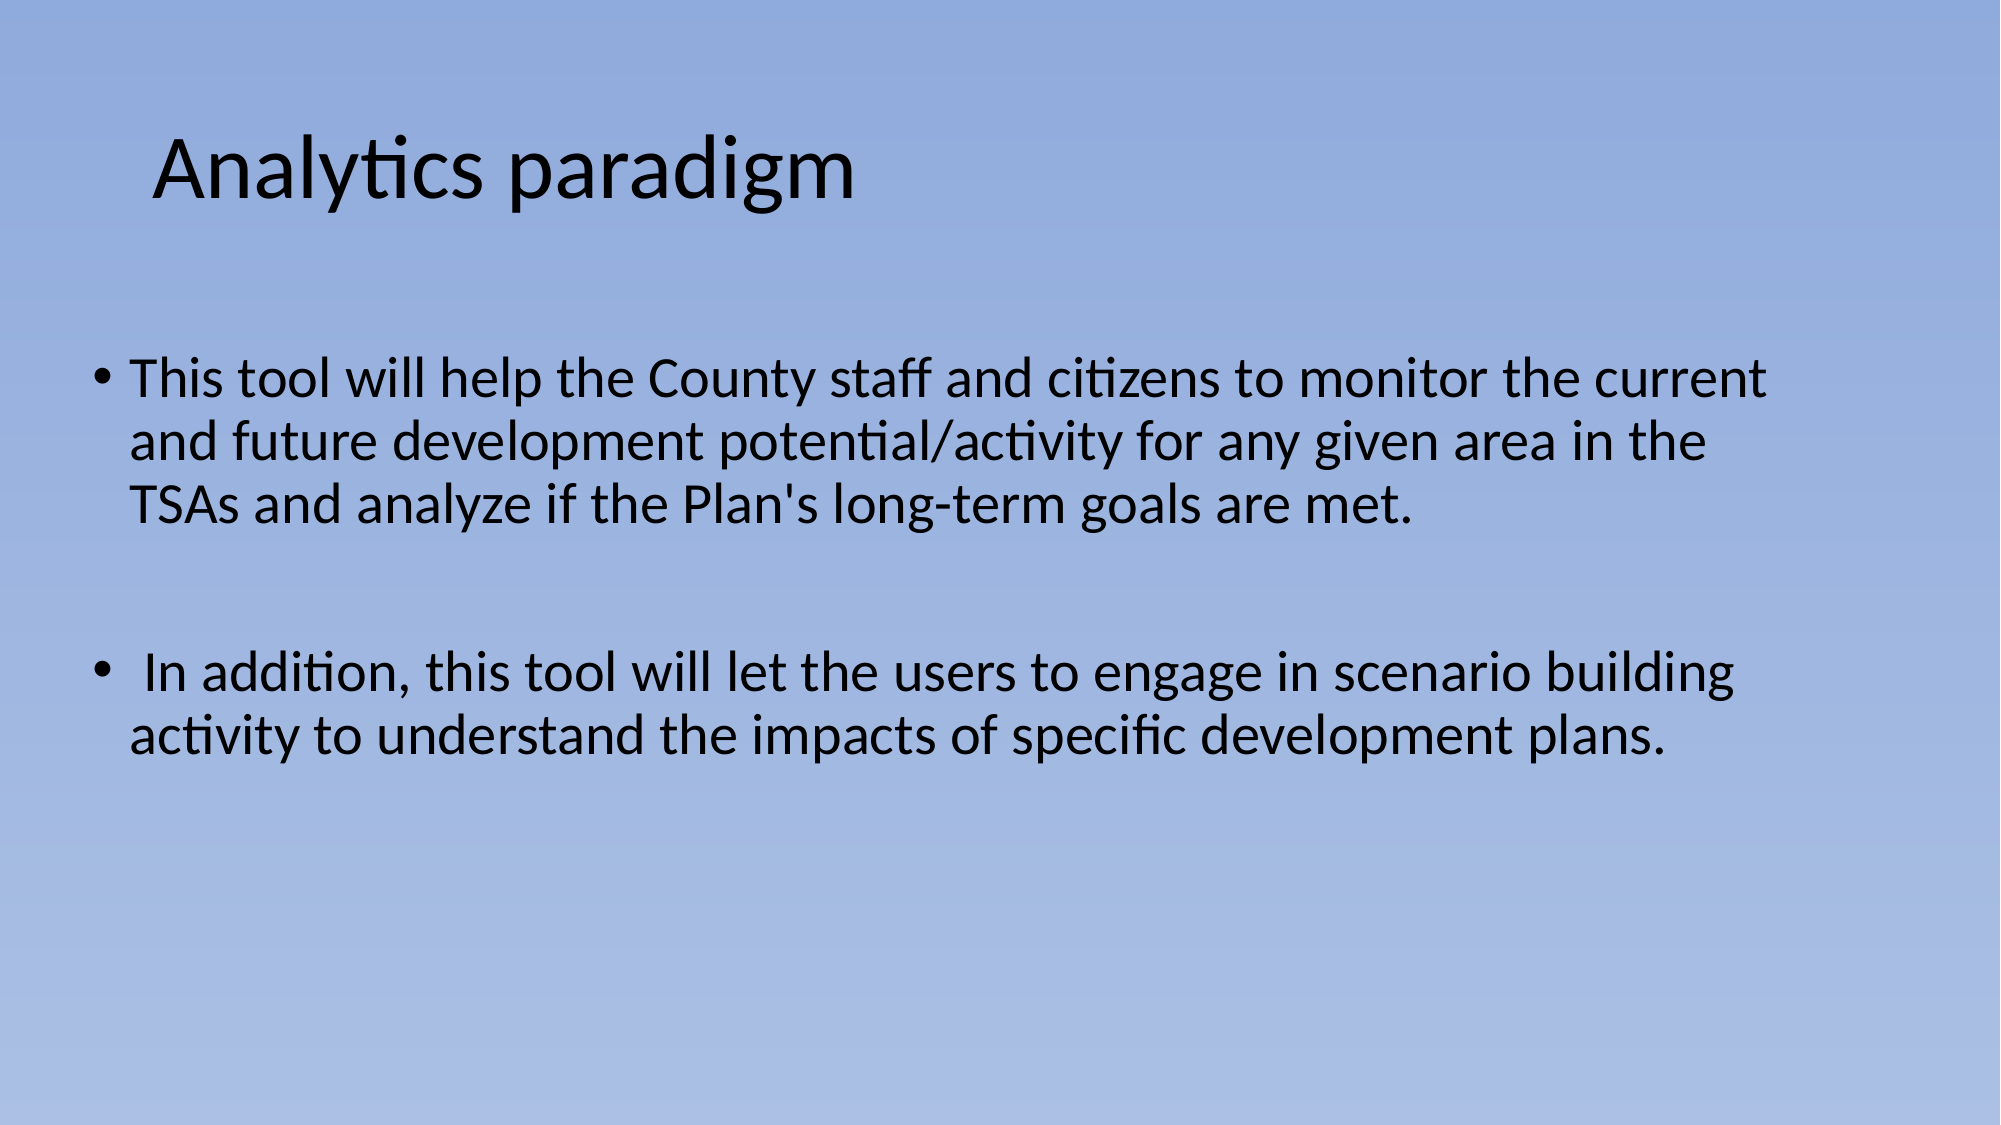

# Analytics paradigm
This tool will help the County staff and citizens to monitor the current and future development potential/activity for any given area in the TSAs and analyze if the Plan's long-term goals are met.

 In addition, this tool will let the users to engage in scenario building activity to understand the impacts of specific development plans.